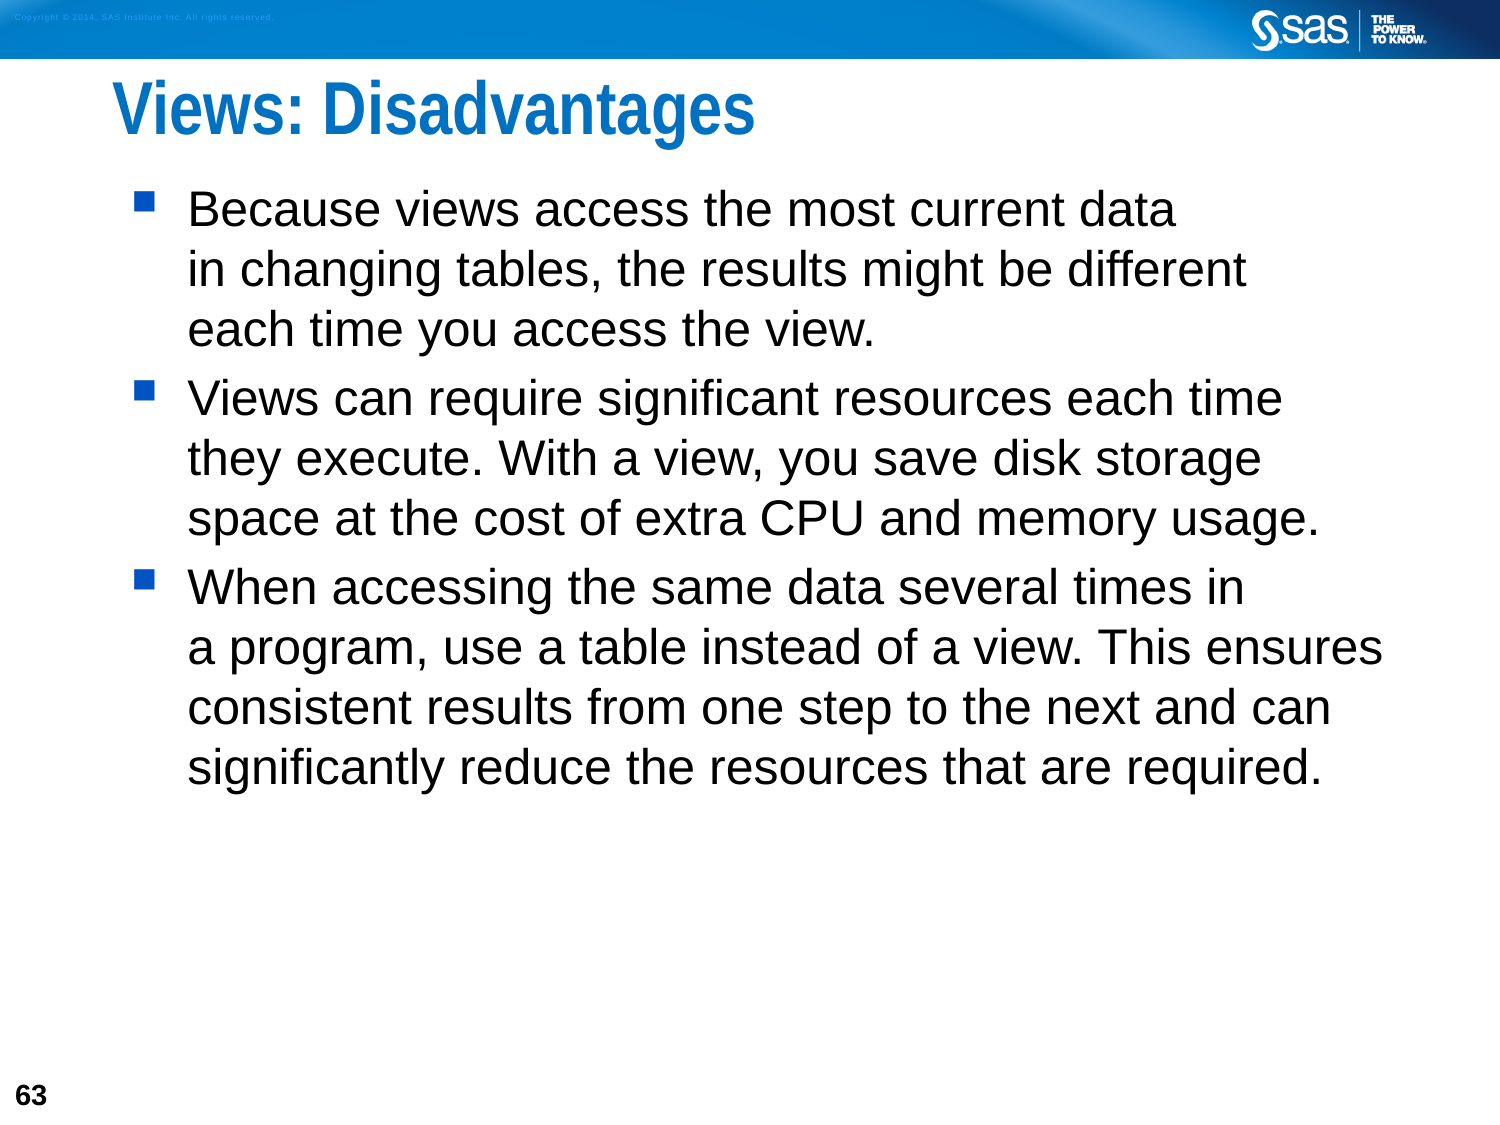

# Views: Disadvantages
Because views access the most current data
in changing tables, the results might be different
each time you access the view.
Views can require significant resources each time
they execute. With a view, you save disk storage
space at the cost of extra CPU and memory usage.
When accessing the same data several times in
a program, use a table instead of a view. This ensures consistent results from one step to the next and can significantly reduce the resources that are required.